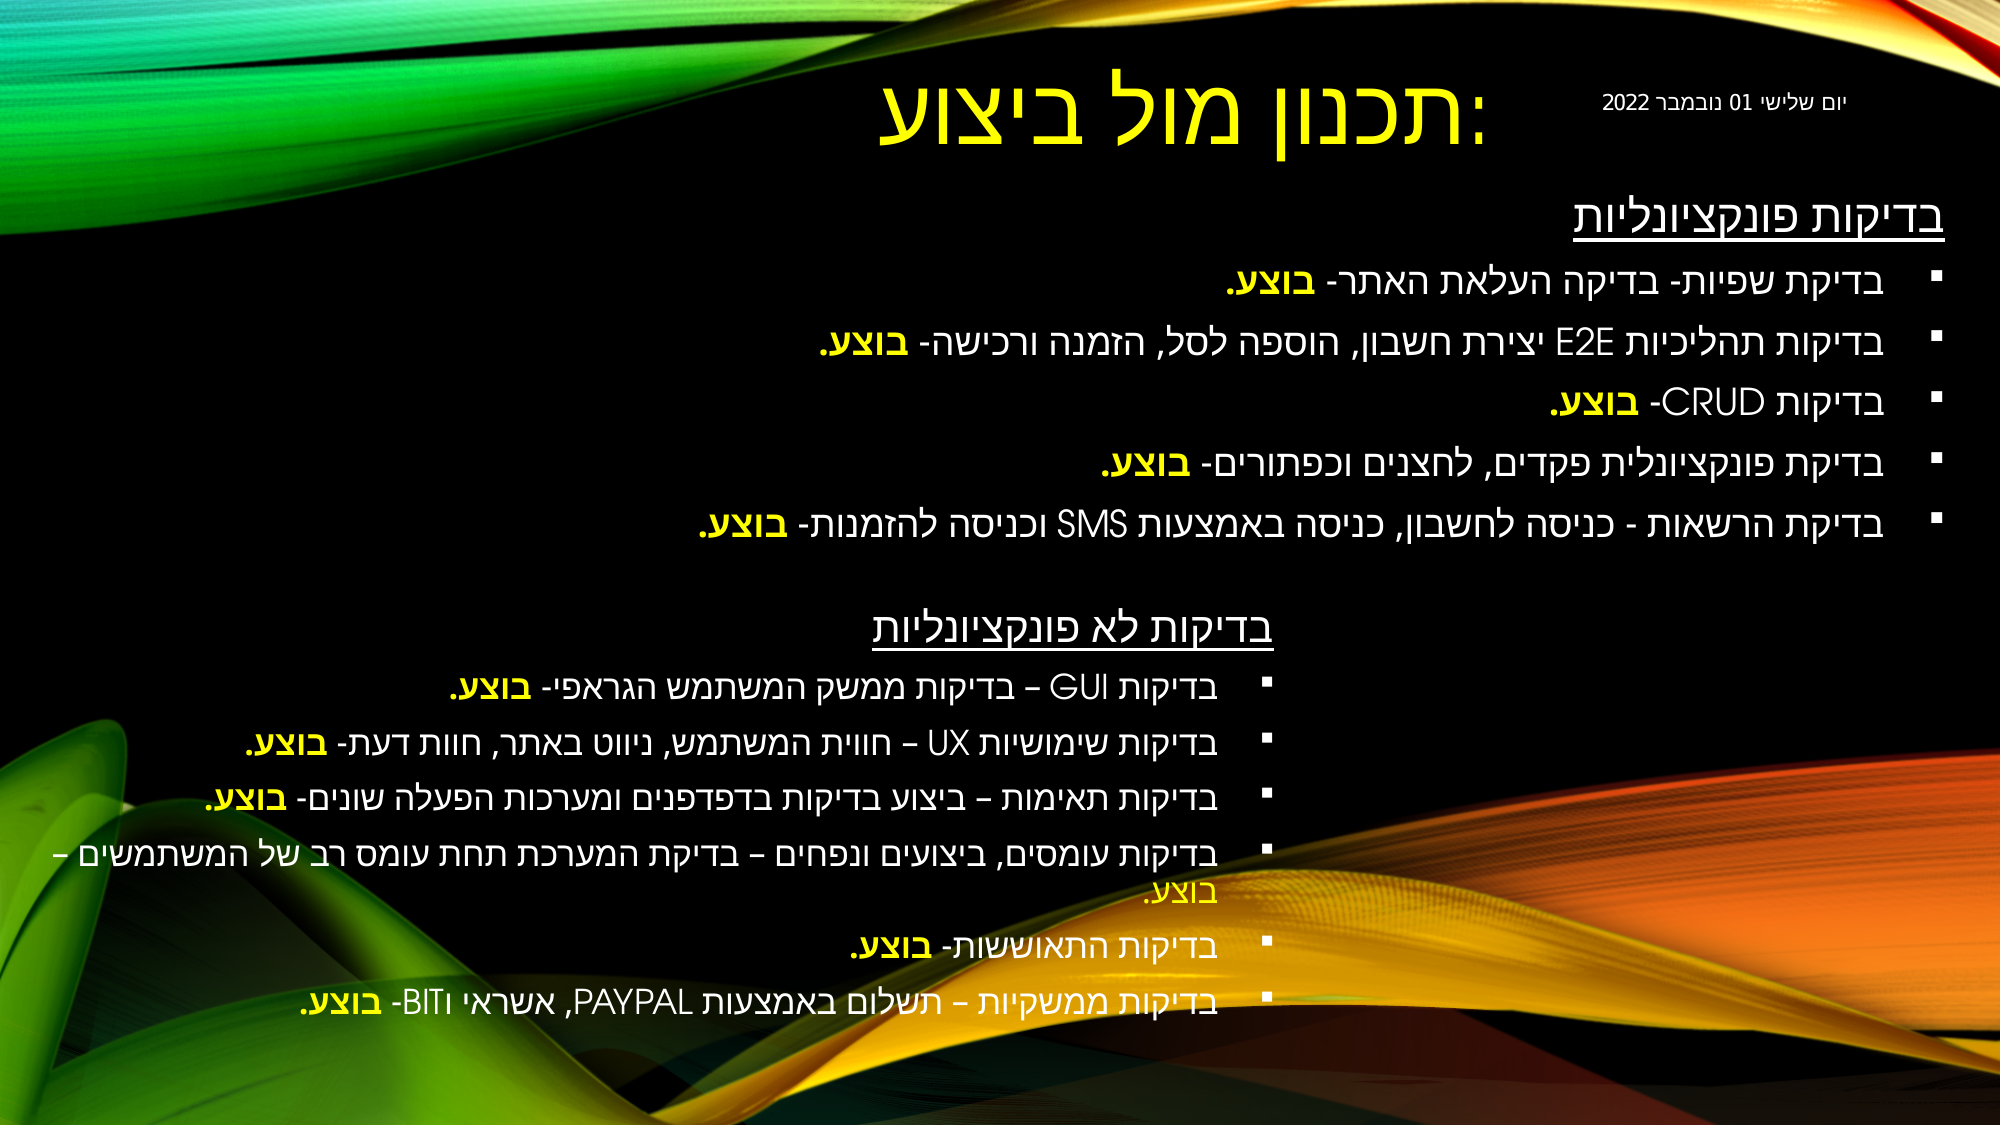

# תכנון מול ביצוע:
יום שלישי 01 נובמבר 2022
בדיקות פונקציונליות
בדיקת שפיות- בדיקה העלאת האתר- בוצע.
בדיקות תהליכיות E2E יצירת חשבון, הוספה לסל, הזמנה ורכישה- בוצע.
בדיקות CRUD- בוצע.
בדיקת פונקציונלית פקדים, לחצנים וכפתורים- בוצע.
בדיקת הרשאות - כניסה לחשבון, כניסה באמצעות SMS וכניסה להזמנות- בוצע.

בדיקות לא פונקציונליות
בדיקות GUI – בדיקות ממשק המשתמש הגראפי- בוצע.
בדיקות שימושיות UX – חווית המשתמש, ניווט באתר, חוות דעת- בוצע.
בדיקות תאימות – ביצוע בדיקות בדפדפנים ומערכות הפעלה שונים- בוצע.
בדיקות עומסים, ביצועים ונפחים – בדיקת המערכת תחת עומס רב של המשתמשים –בוצע.
בדיקות התאוששות- בוצע.
בדיקות ממשקיות – תשלום באמצעות PAYPAL, אשראי וBIT- בוצע.